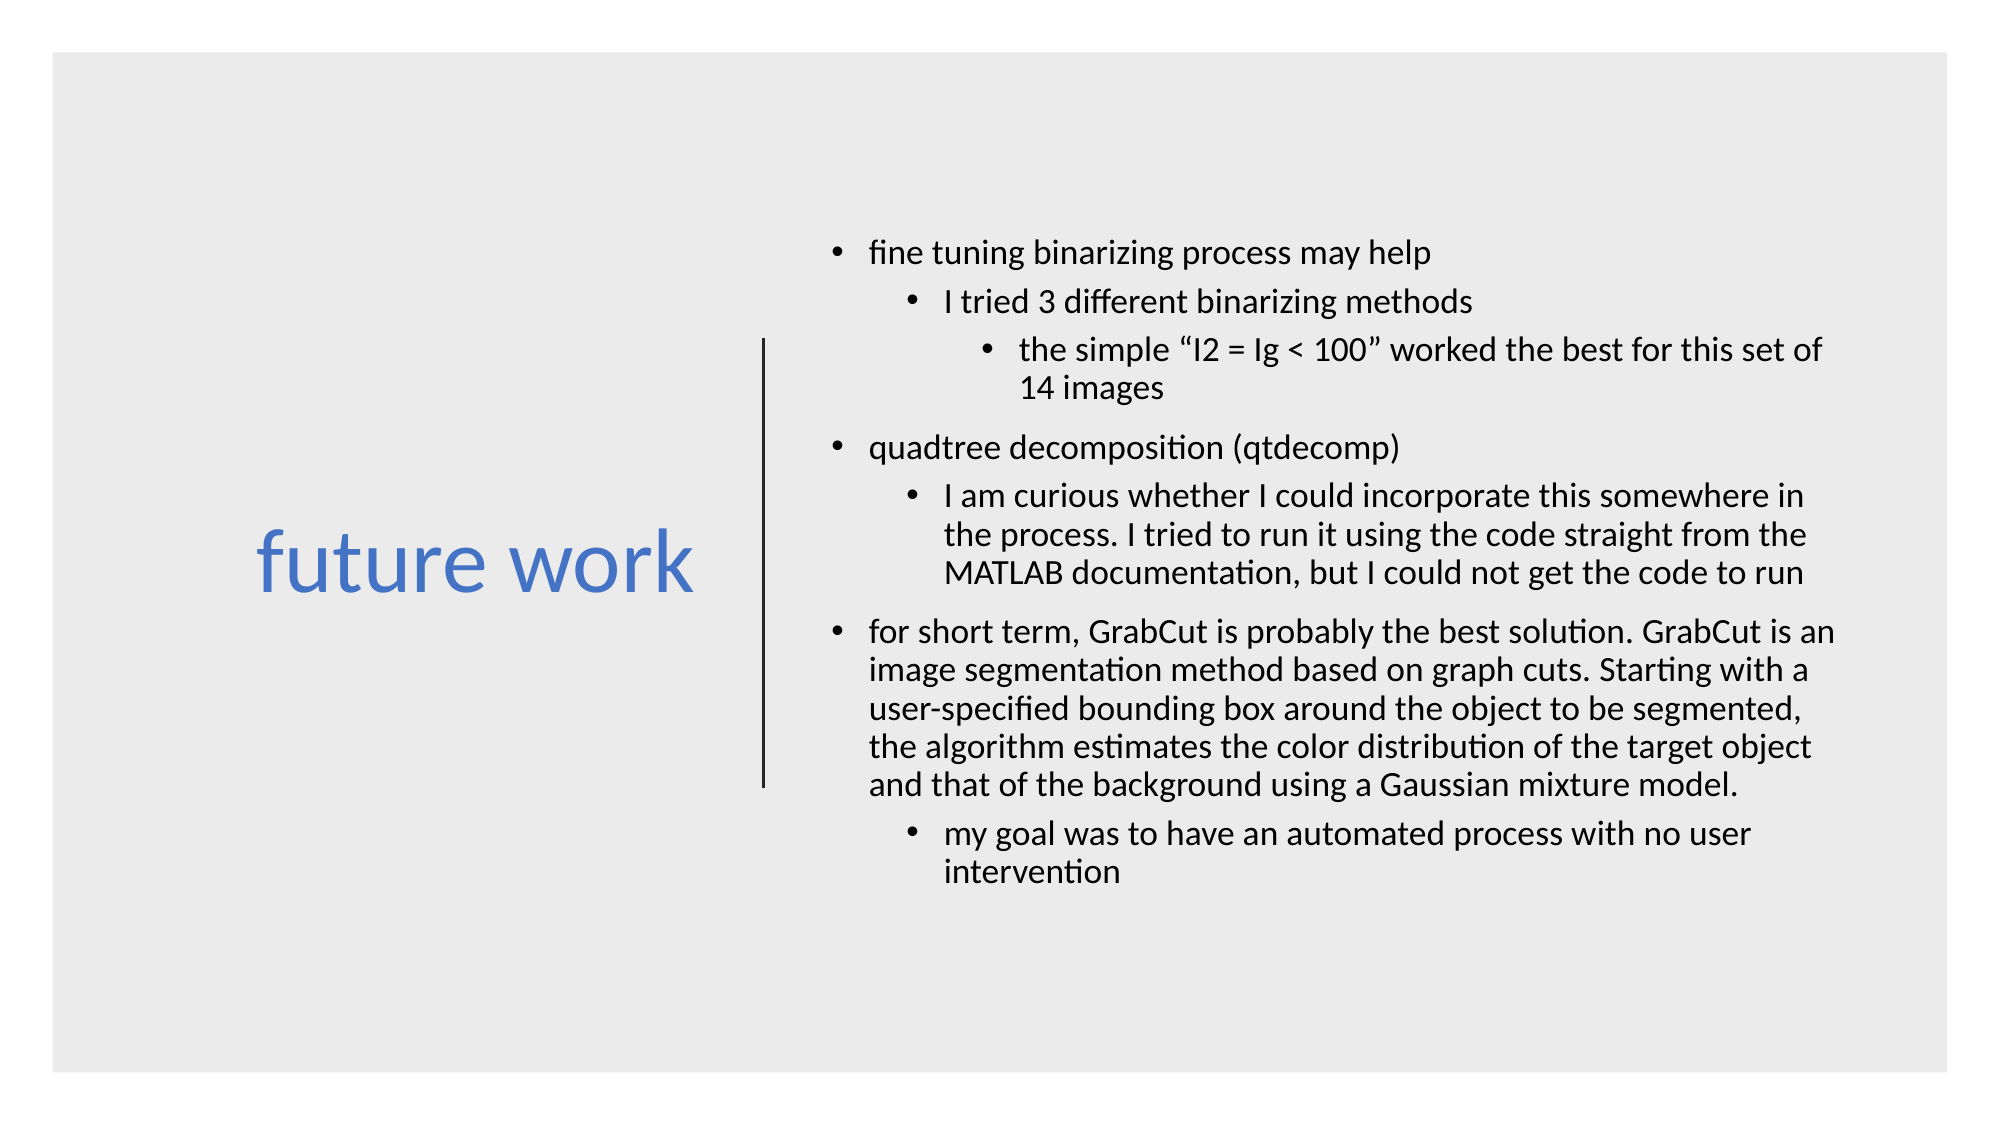

# future work
fine tuning binarizing process may help
I tried 3 different binarizing methods
the simple “I2 = Ig < 100” worked the best for this set of 14 images
quadtree decomposition (qtdecomp)
I am curious whether I could incorporate this somewhere in the process. I tried to run it using the code straight from the MATLAB documentation, but I could not get the code to run
for short term, GrabCut is probably the best solution. GrabCut is an image segmentation method based on graph cuts. Starting with a user-specified bounding box around the object to be segmented, the algorithm estimates the color distribution of the target object and that of the background using a Gaussian mixture model.
my goal was to have an automated process with no user intervention